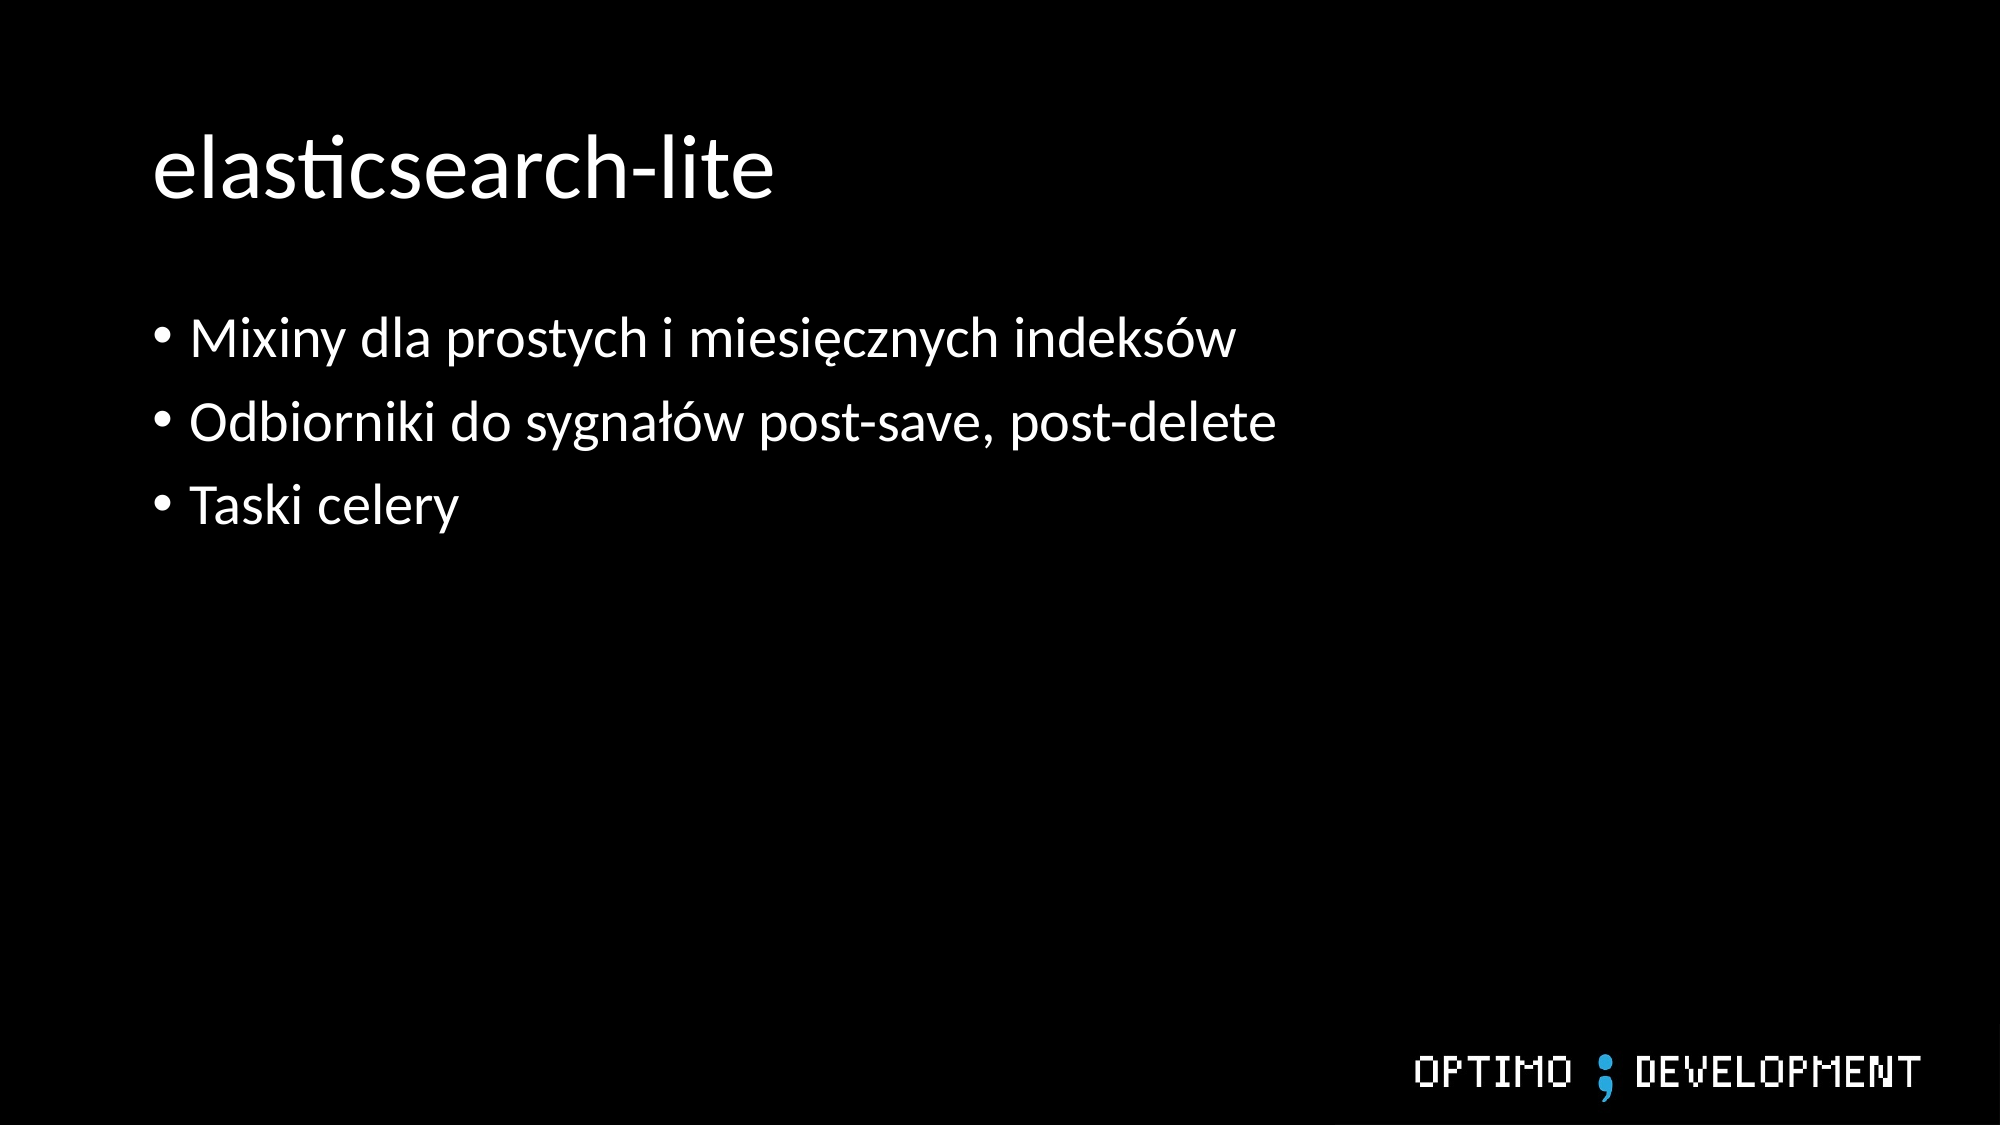

# elasticsearch-lite
Mixiny dla prostych i miesięcznych indeksów
Odbiorniki do sygnałów post-save, post-delete
Taski celery